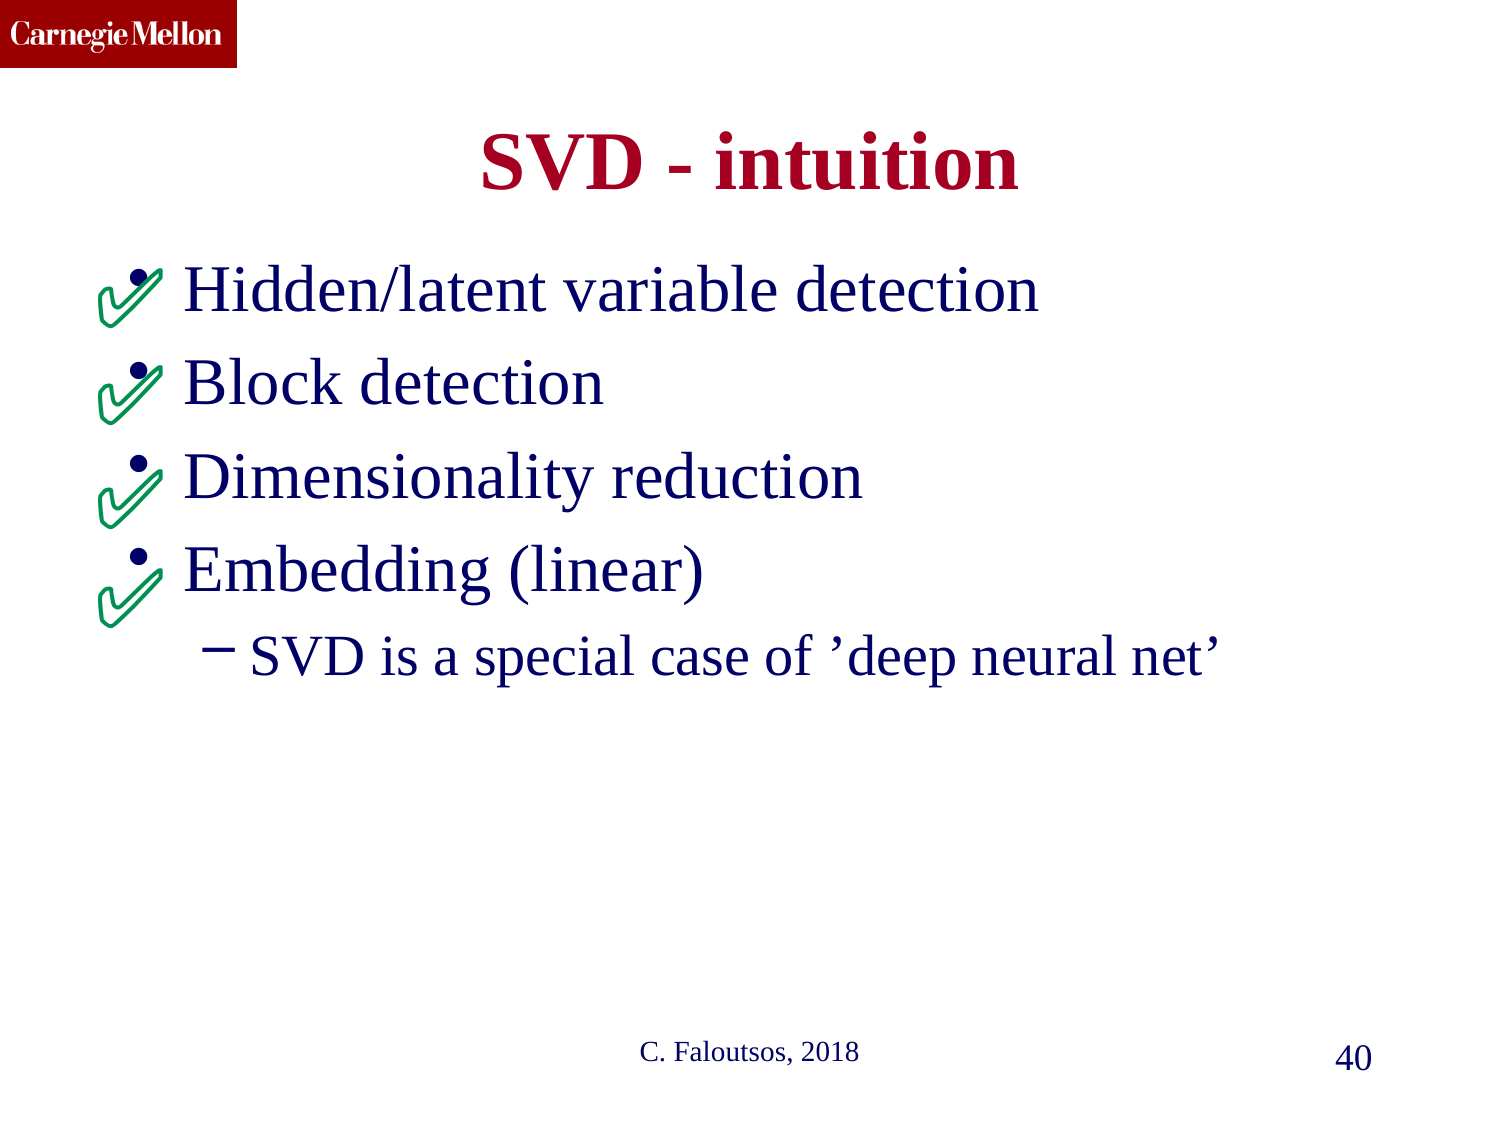

# SVD - intuition
✅
Hidden/latent variable detection
Block detection
Dimensionality reduction
Embedding (linear)
SVD is a special case of ’deep neural net’
✅
✅
✅
C. Faloutsos, 2018
40